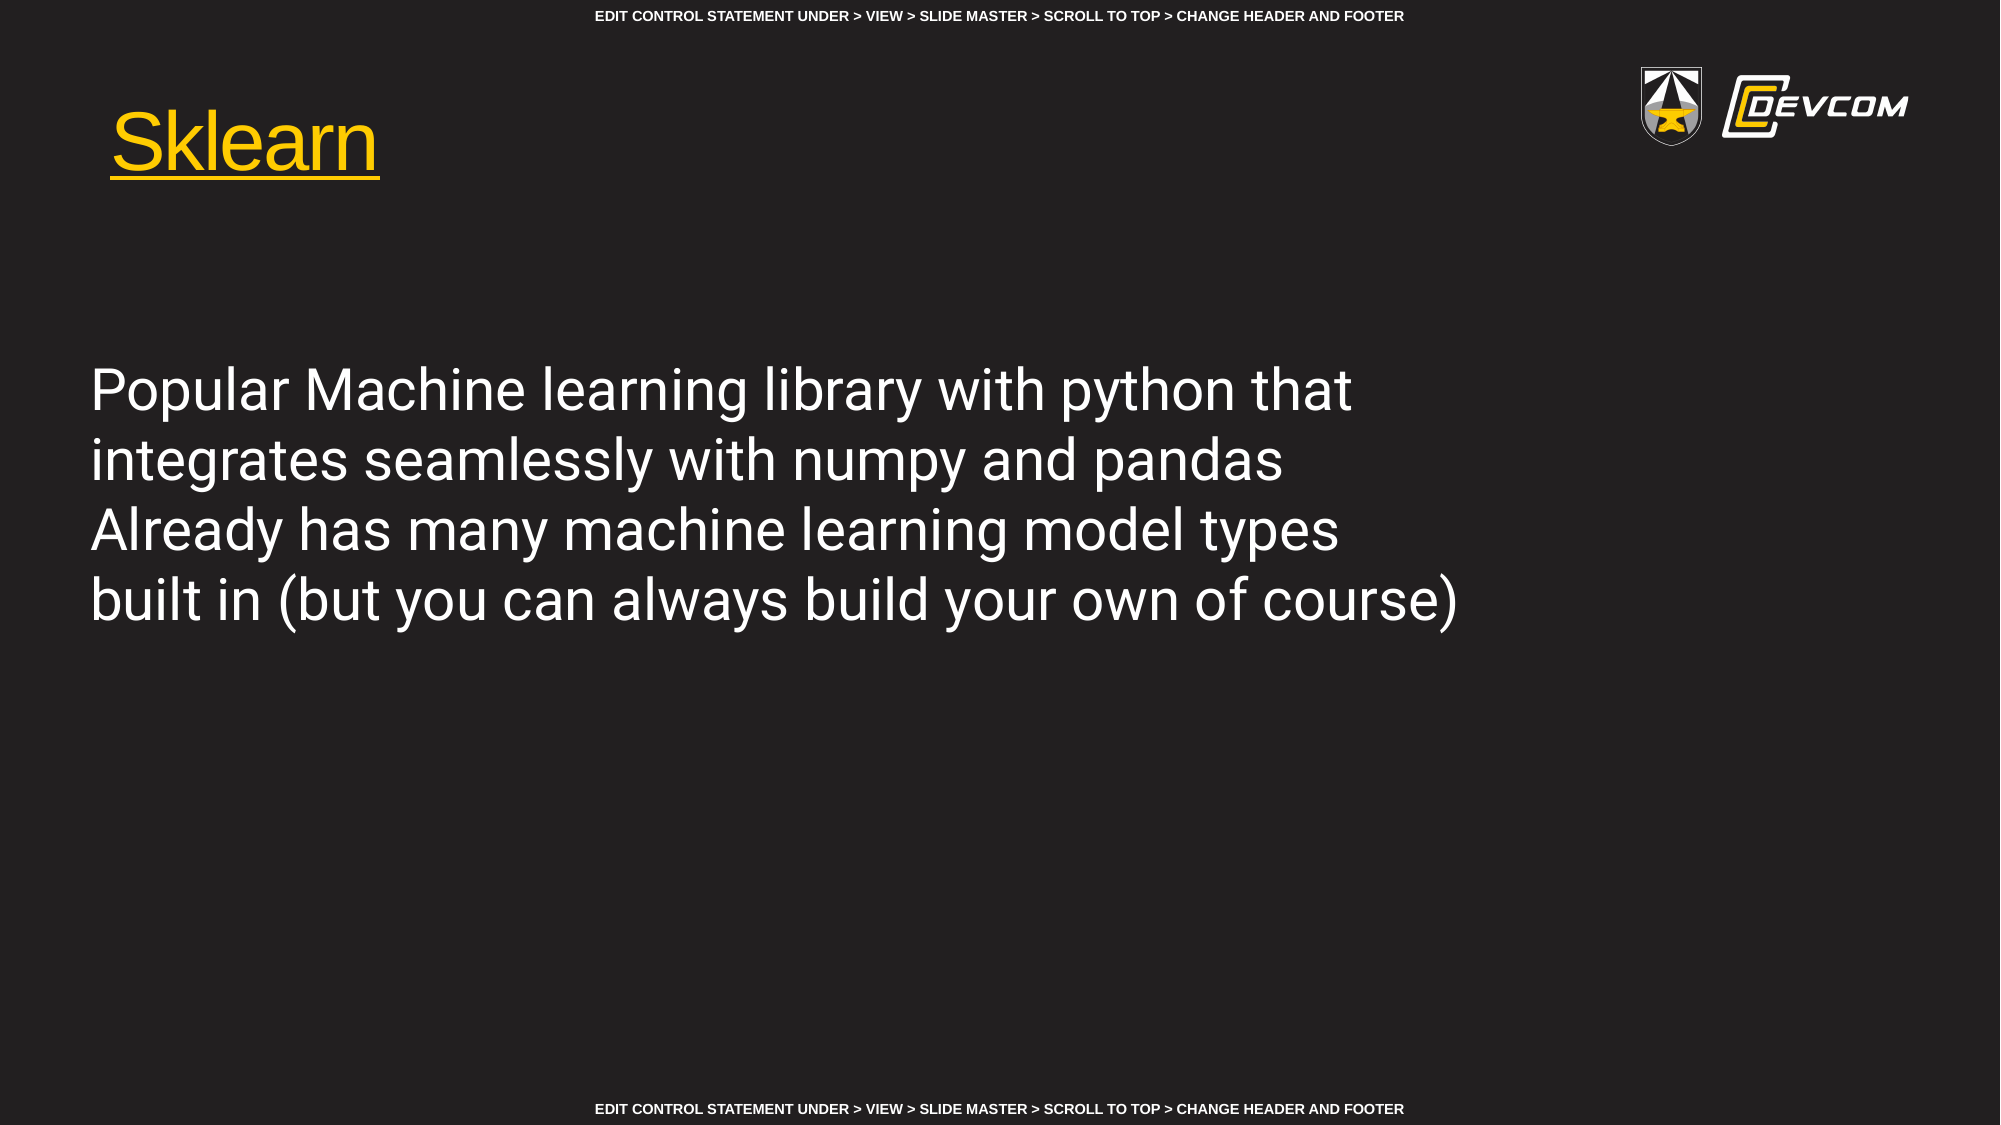

# Sklearn
Popular Machine learning library with python that integrates seamlessly with numpy and pandas
Already has many machine learning model types built in (but you can always build your own of course)